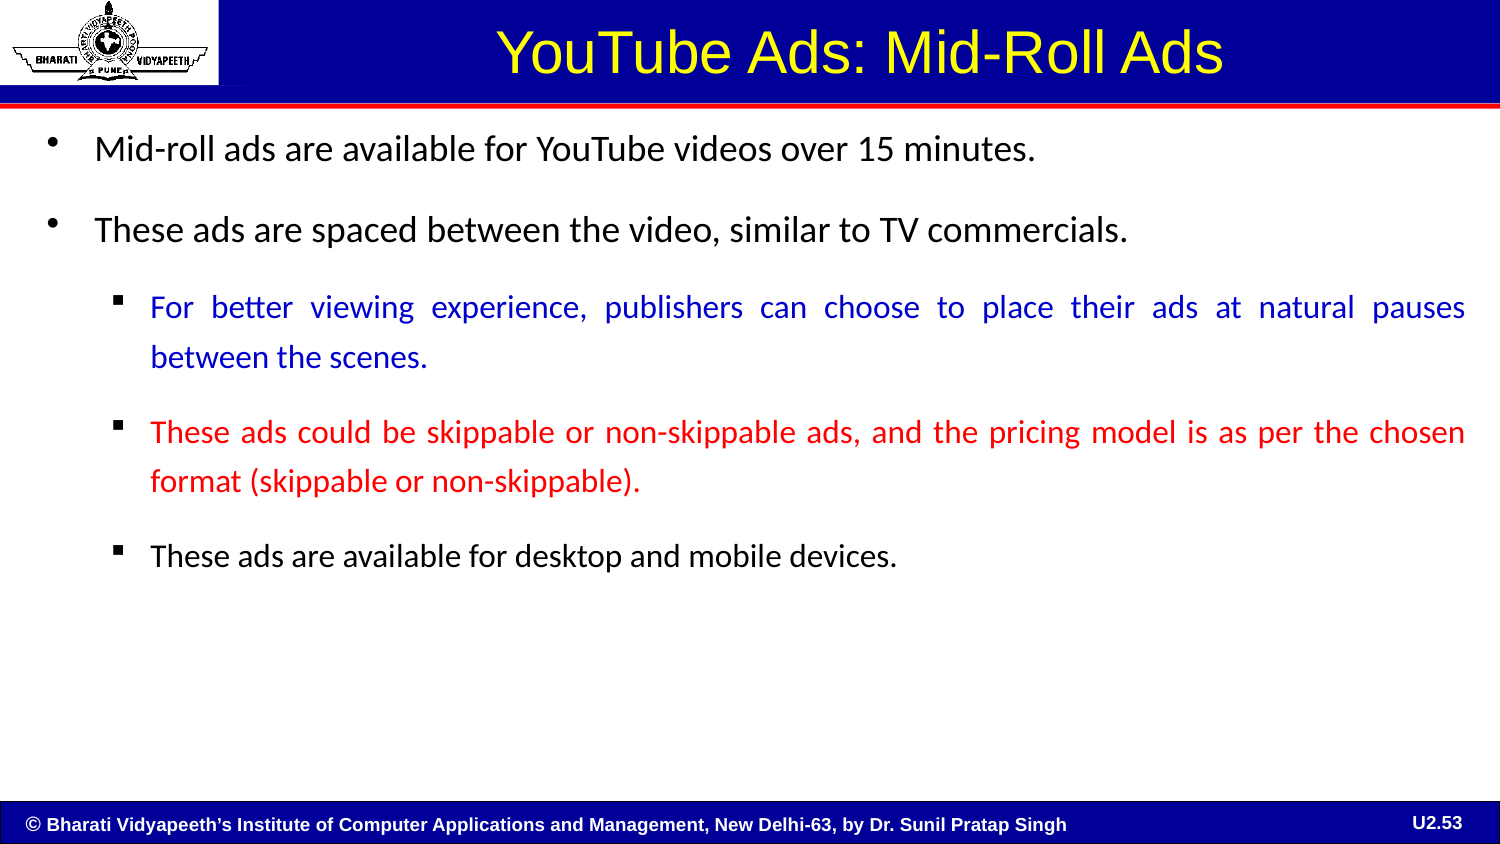

# YouTube Ads: Mid-Roll Ads
Mid-roll ads are available for YouTube videos over 15 minutes.
These ads are spaced between the video, similar to TV commercials.
For better viewing experience, publishers can choose to place their ads at natural pauses between the scenes.
These ads could be skippable or non-skippable ads, and the pricing model is as per the chosen format (skippable or non-skippable).
These ads are available for desktop and mobile devices.